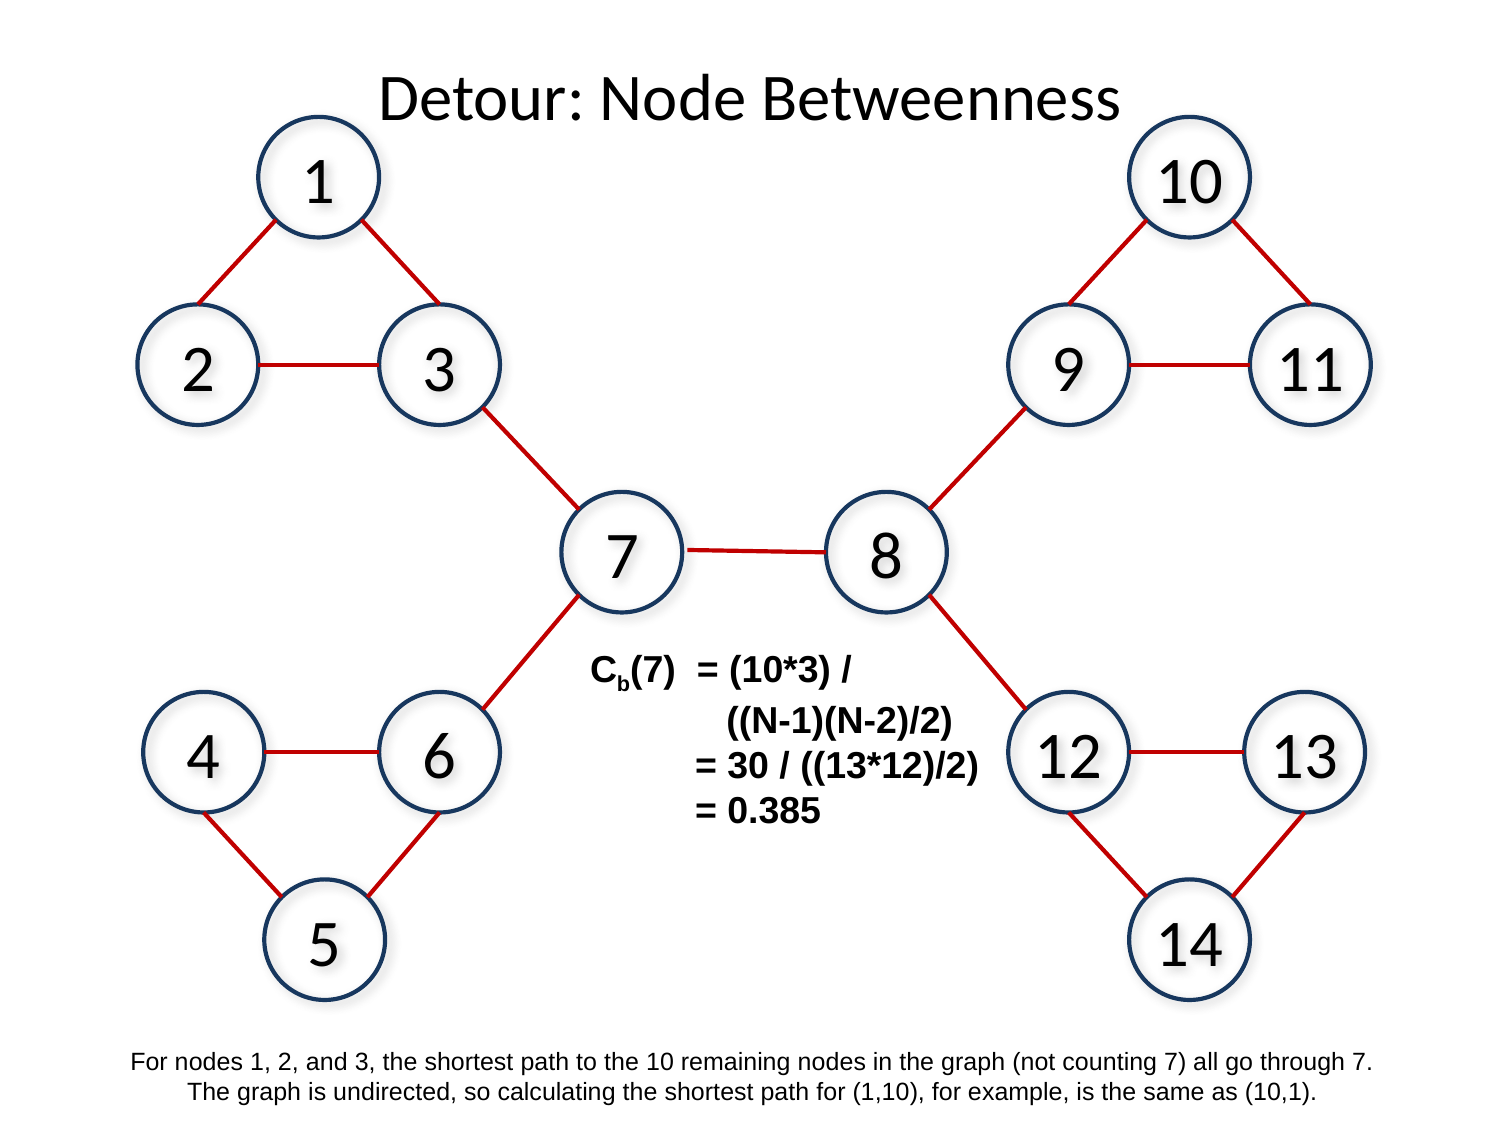

# Detour: Node Betweenness
1
10
2
3
9
11
7
8
Cb(7)  = (10*3) /
             ((N-1)(N-2)/2)
          = 30 / ((13*12)/2)
          = 0.385
4
6
12
13
5
14
For nodes 1, 2, and 3, the shortest path to the 10 remaining nodes in the graph (not counting 7) all go through 7.
The graph is undirected, so calculating the shortest path for (1,10), for example, is the same as (10,1).